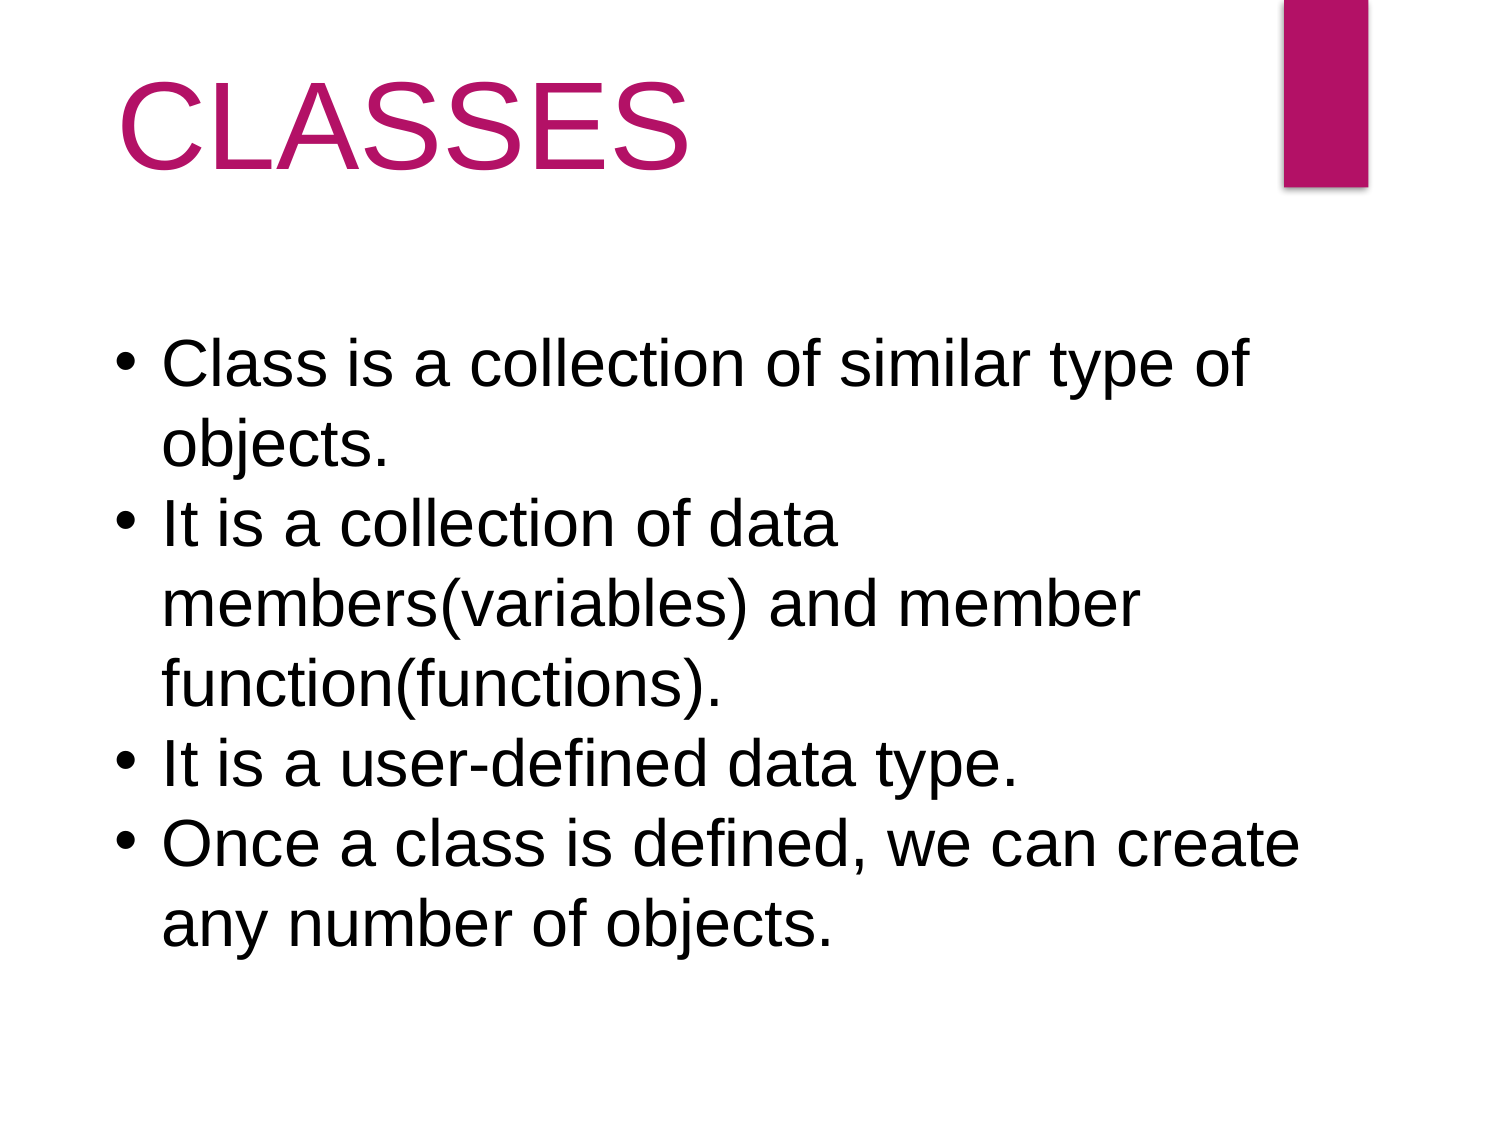

CLASSES
Class is a collection of similar type of objects.
It is a collection of data members(variables) and member function(functions).
It is a user-defined data type.
Once a class is defined, we can create any number of objects.